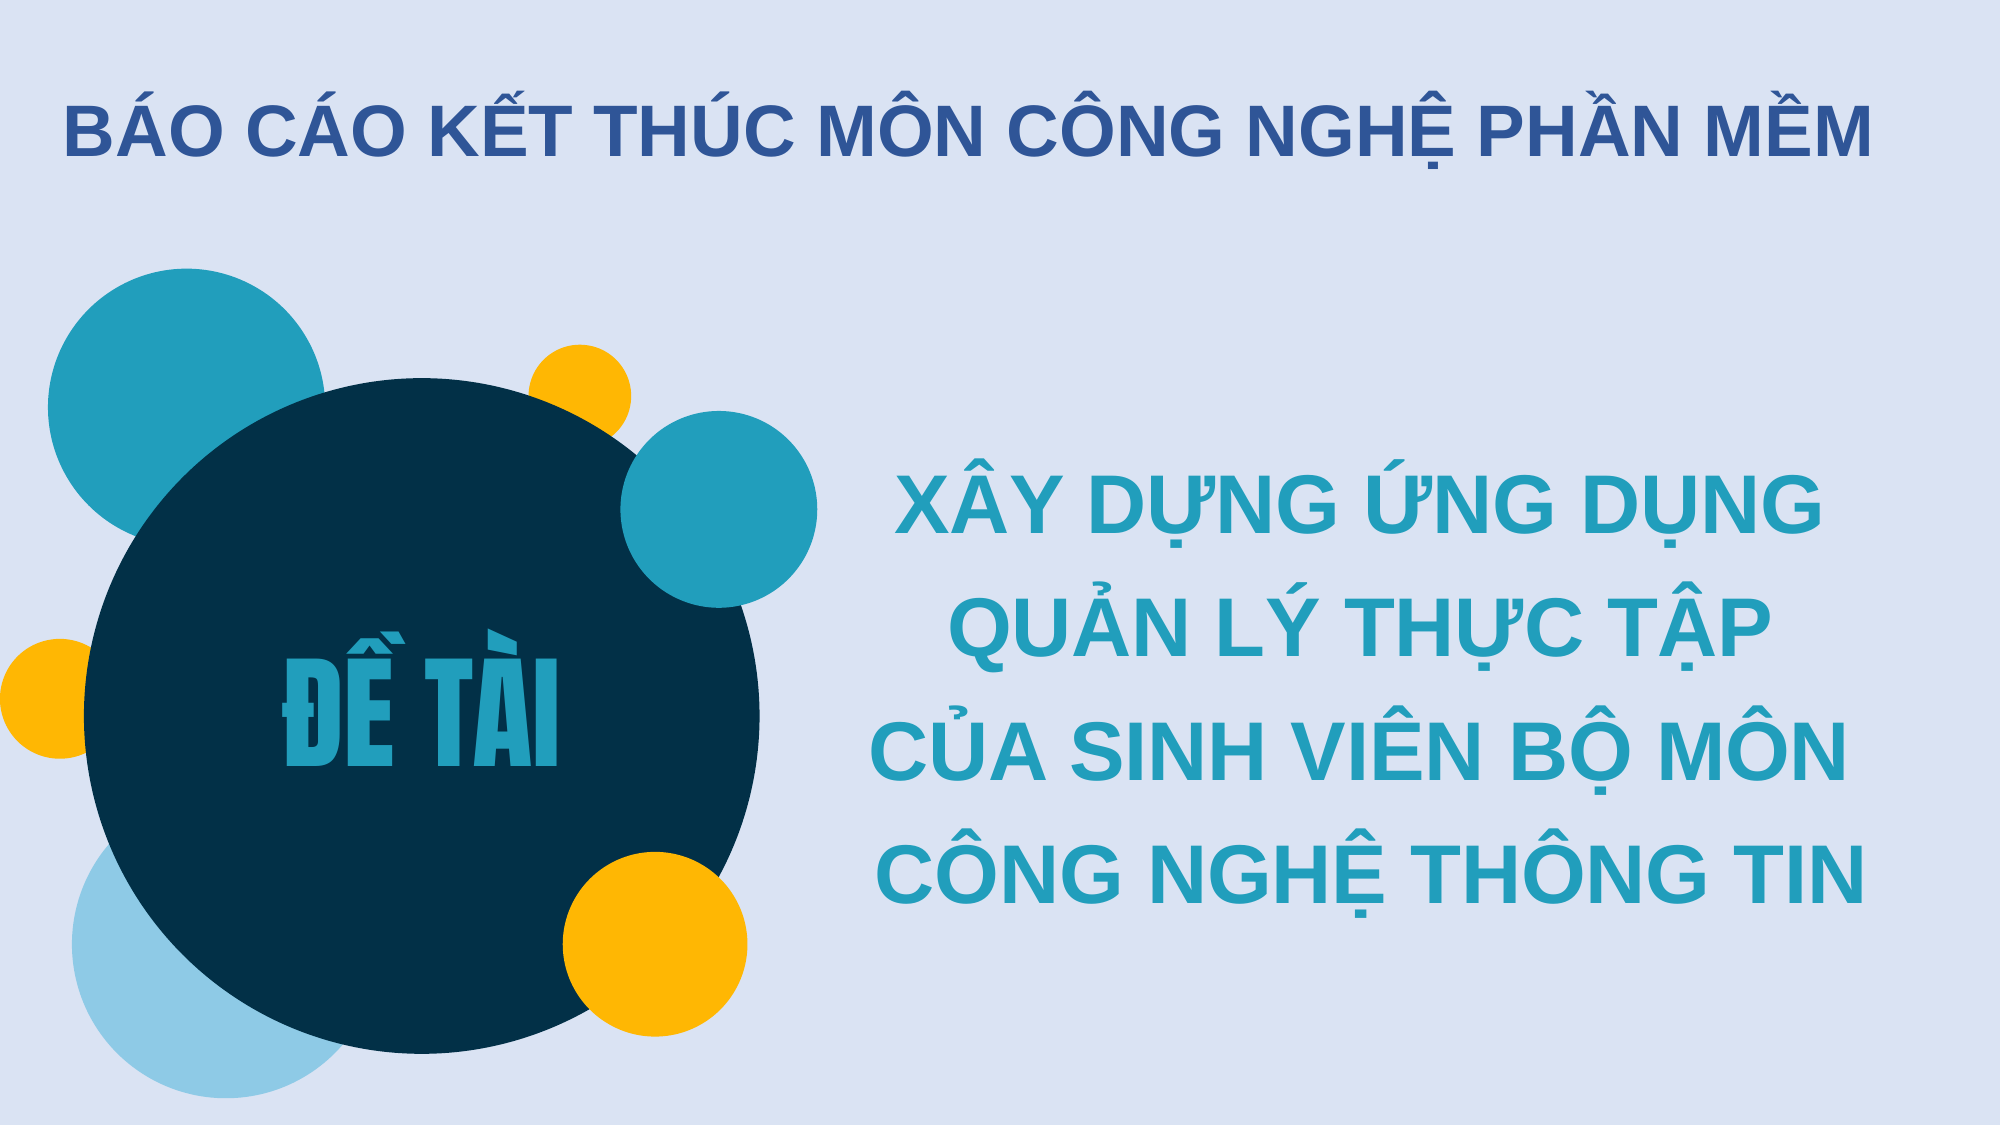

BÁO CÁO KẾT THÚC MÔN CÔNG NGHỆ PHẦN MỀM

ĐỀ TÀI

XÂY DỰNG ỨNG DỤNG
QUẢN LÝ THỰC TẬP
CỦA SINH VIÊN BỘ MÔN
CÔNG NGHỆ THÔNG TIN